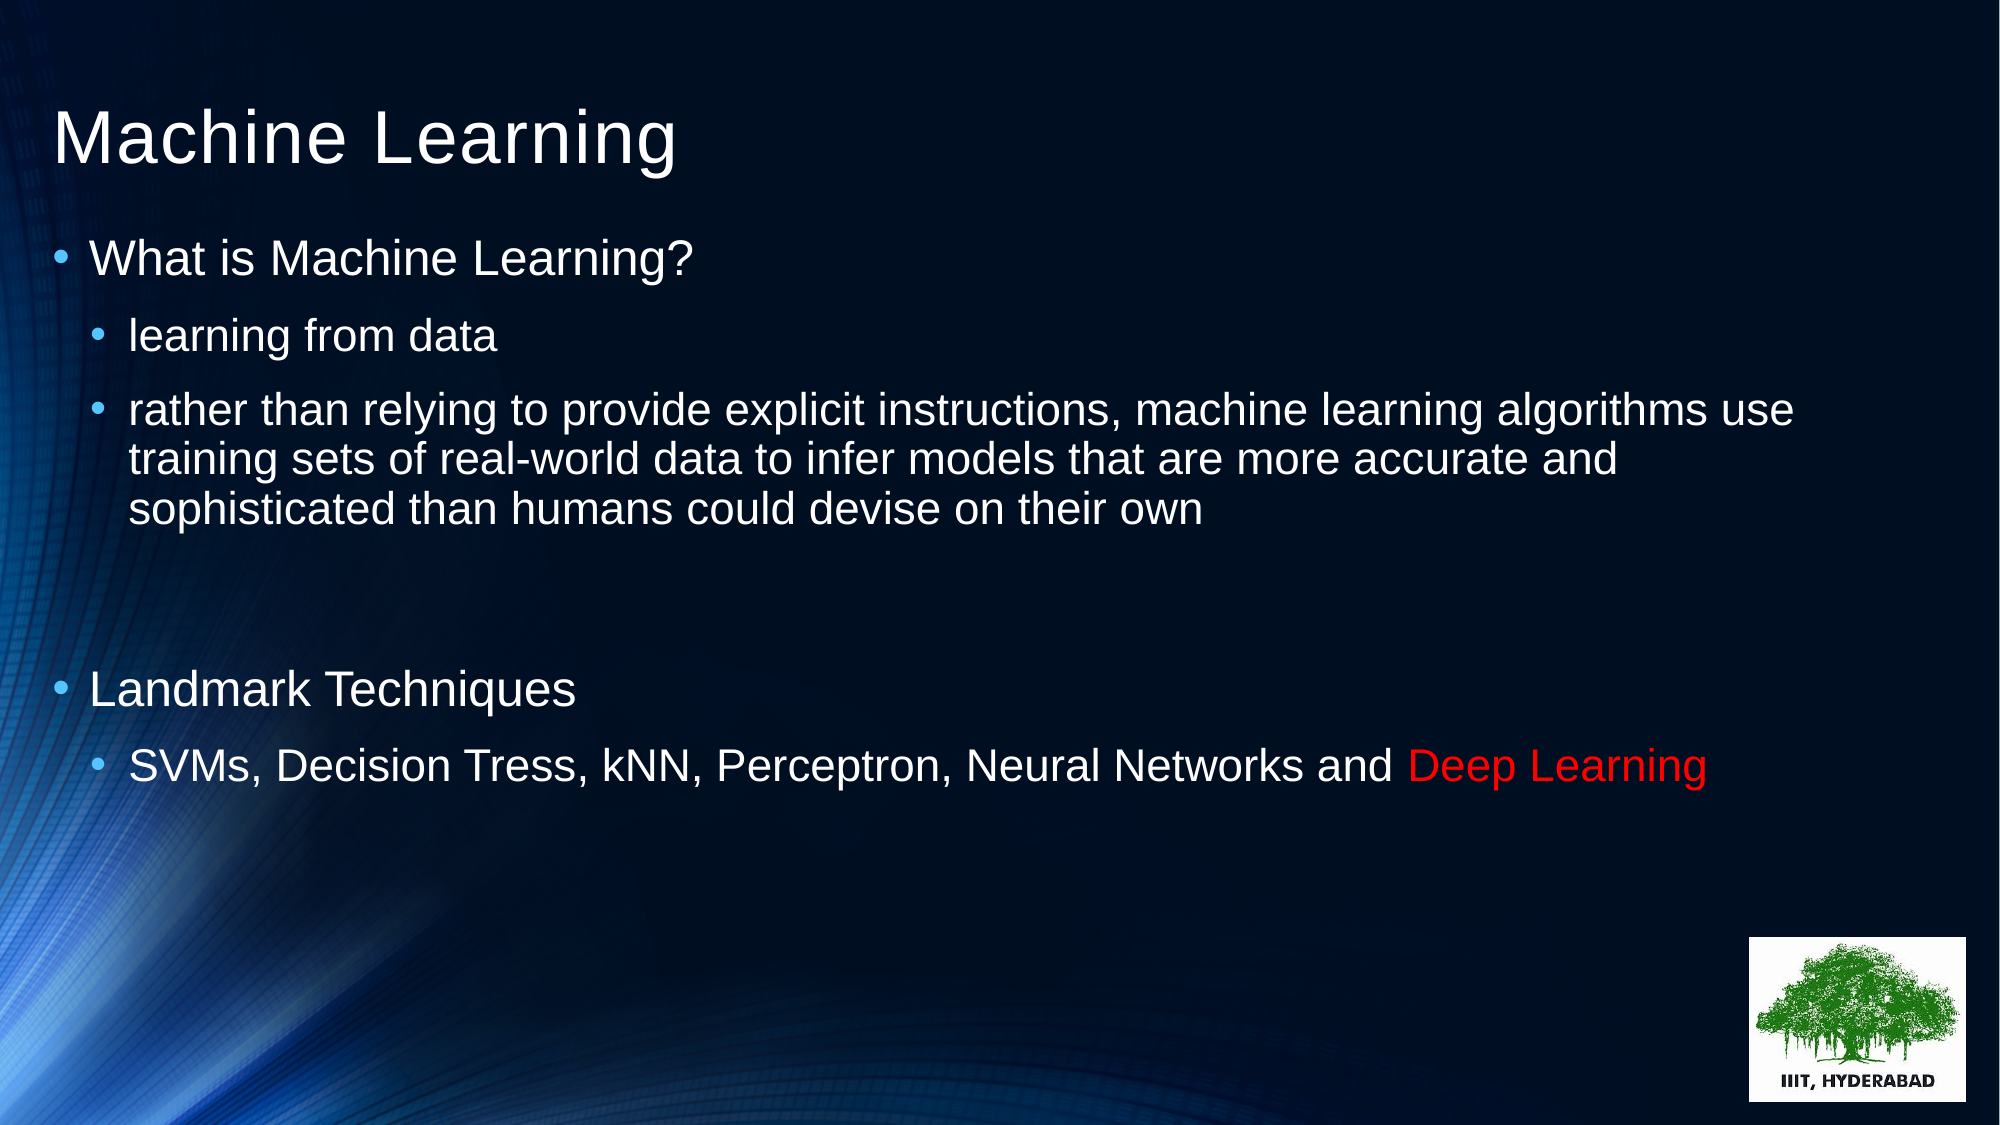

# Machine Learning
What is Machine Learning?
learning from data
rather than relying to provide explicit instructions, machine learning algorithms use training sets of real-world data to infer models that are more accurate and sophisticated than humans could devise on their own

Landmark Techniques
SVMs, Decision Tress, kNN, Perceptron, Neural Networks and Deep Learning